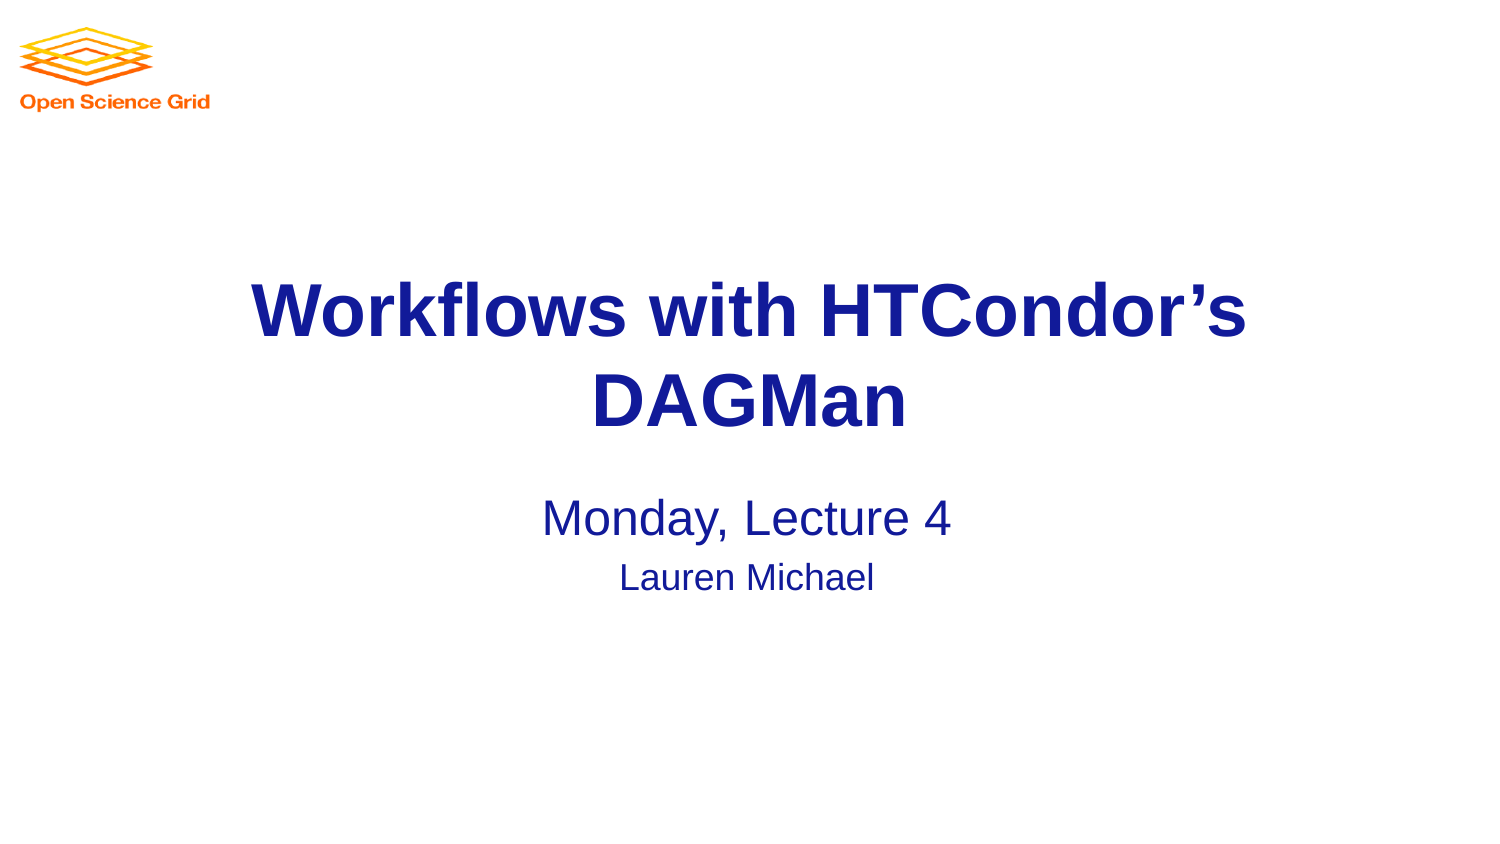

# Workflows with HTCondor’s DAGMan
Monday, Lecture 4
Lauren Michael